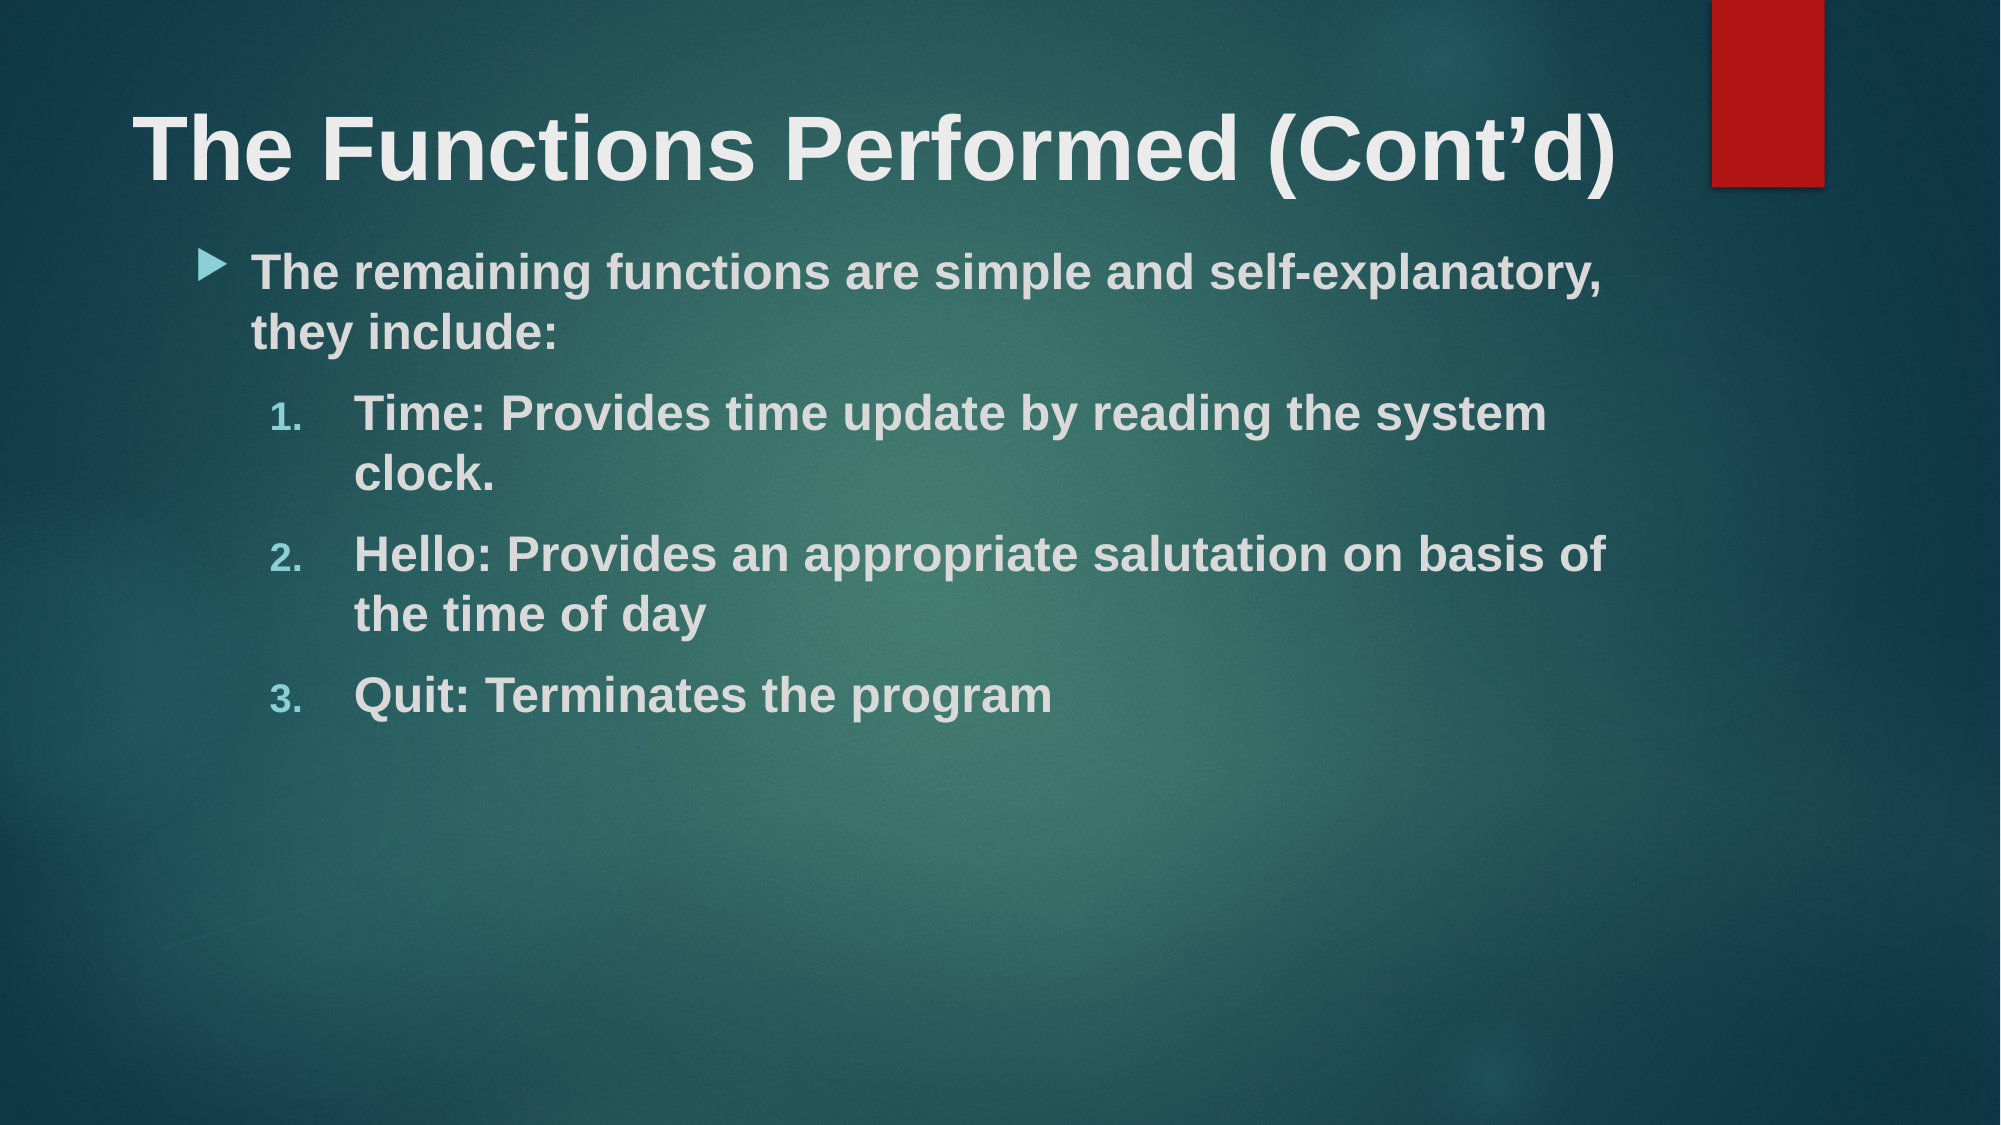

# The Functions Performed (Cont’d)
The remaining functions are simple and self-explanatory, they include:
Time: Provides time update by reading the system clock.
Hello: Provides an appropriate salutation on basis of the time of day
Quit: Terminates the program